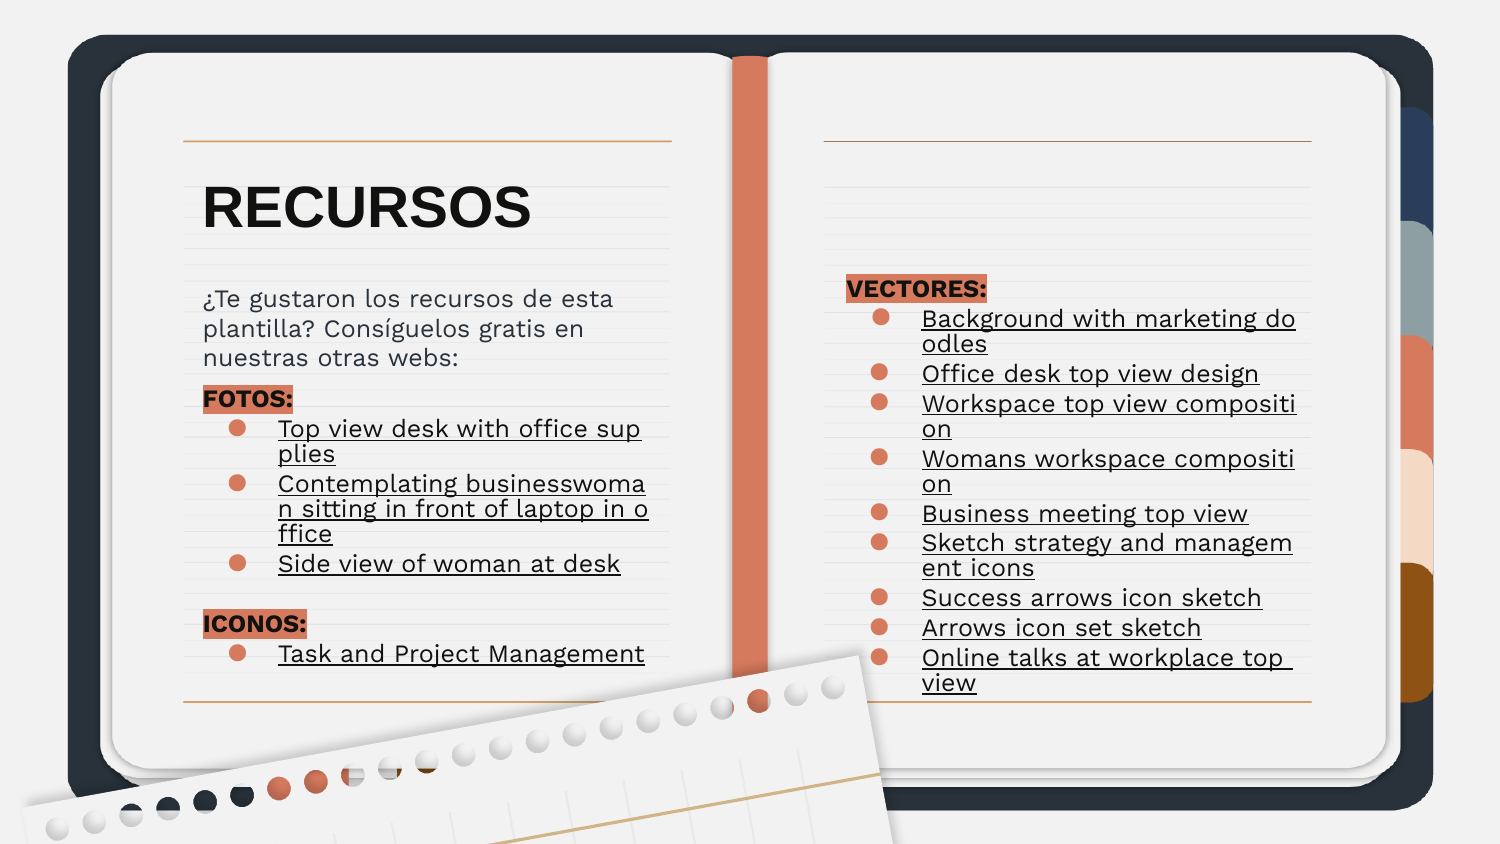

# RECURSOS
VECTORES:
Background with marketing doodles
Office desk top view design
Workspace top view composition
Womans workspace composition
Business meeting top view
Sketch strategy and management icons
Success arrows icon sketch
Arrows icon set sketch
Online talks at workplace top view

¿Te gustaron los recursos de esta plantilla? Consíguelos gratis en nuestras otras webs:
FOTOS:
Top view desk with office supplies
Contemplating businesswoman sitting in front of laptop in office
Side view of woman at desk

ICONOS:
Task and Project Management